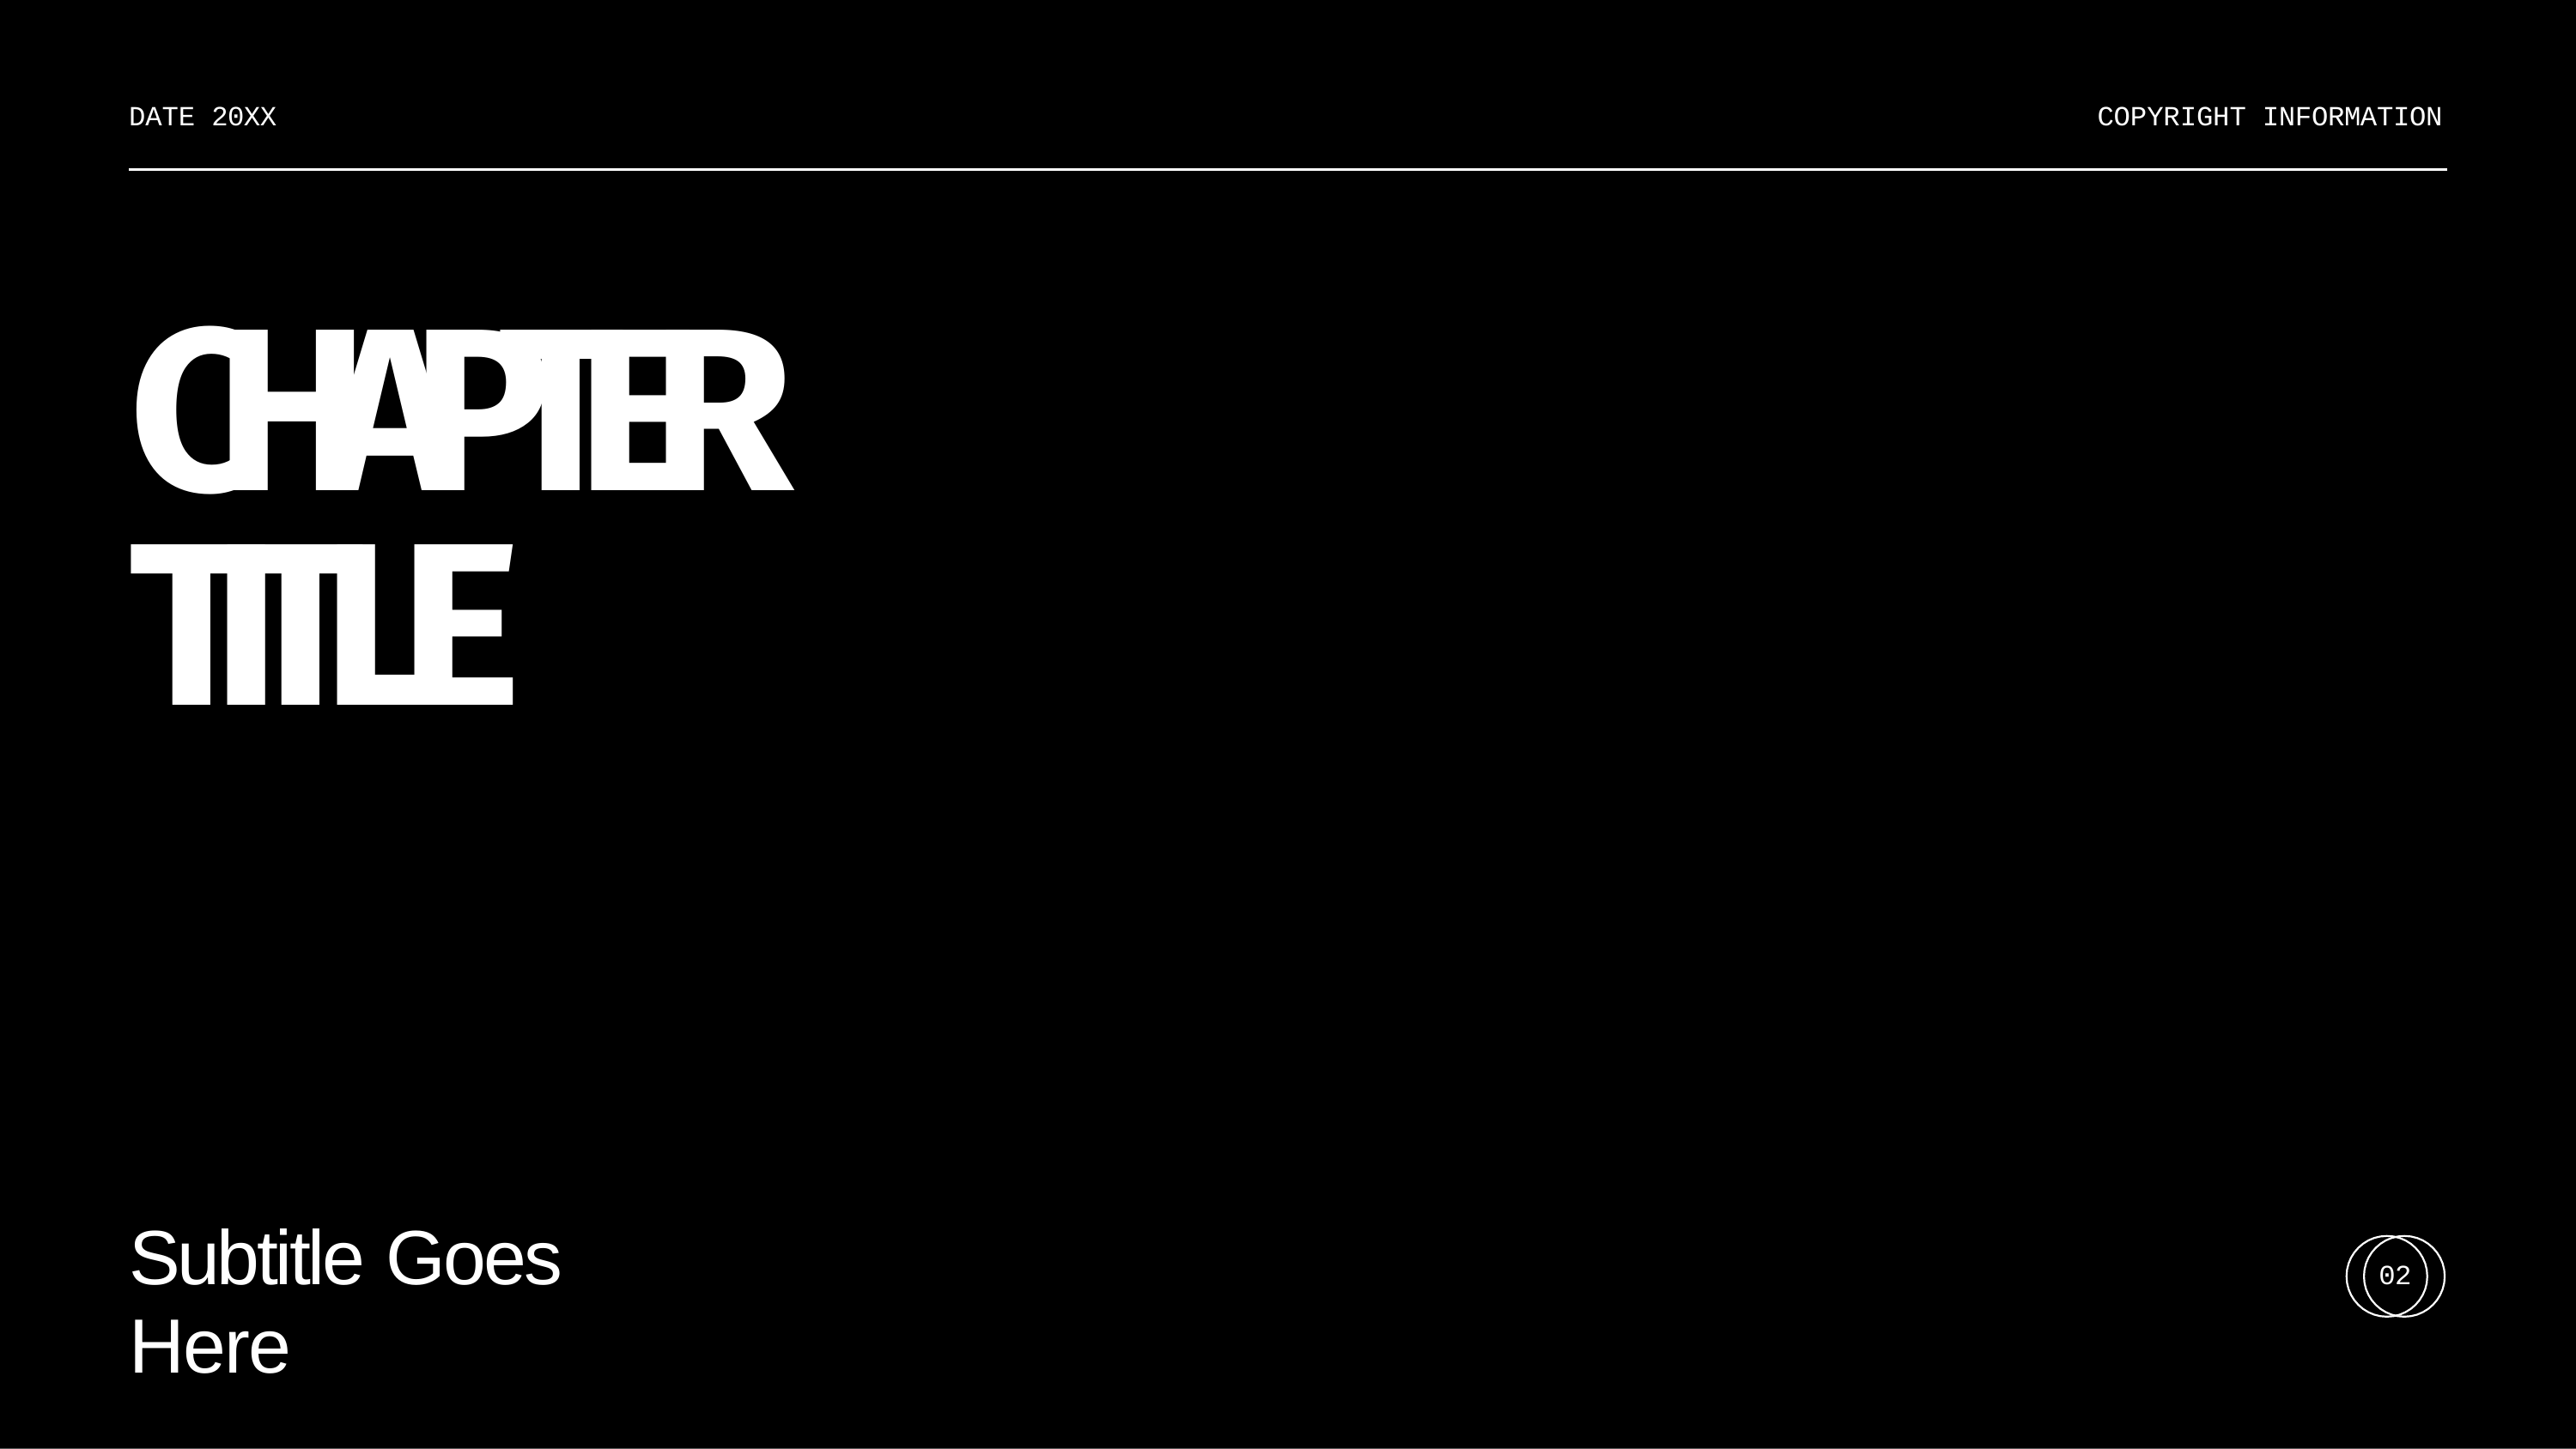

DATE 20XX
COPYRIGHT INFORMATION

# CHAPTER TITLE
Subtitle Goes Here

02